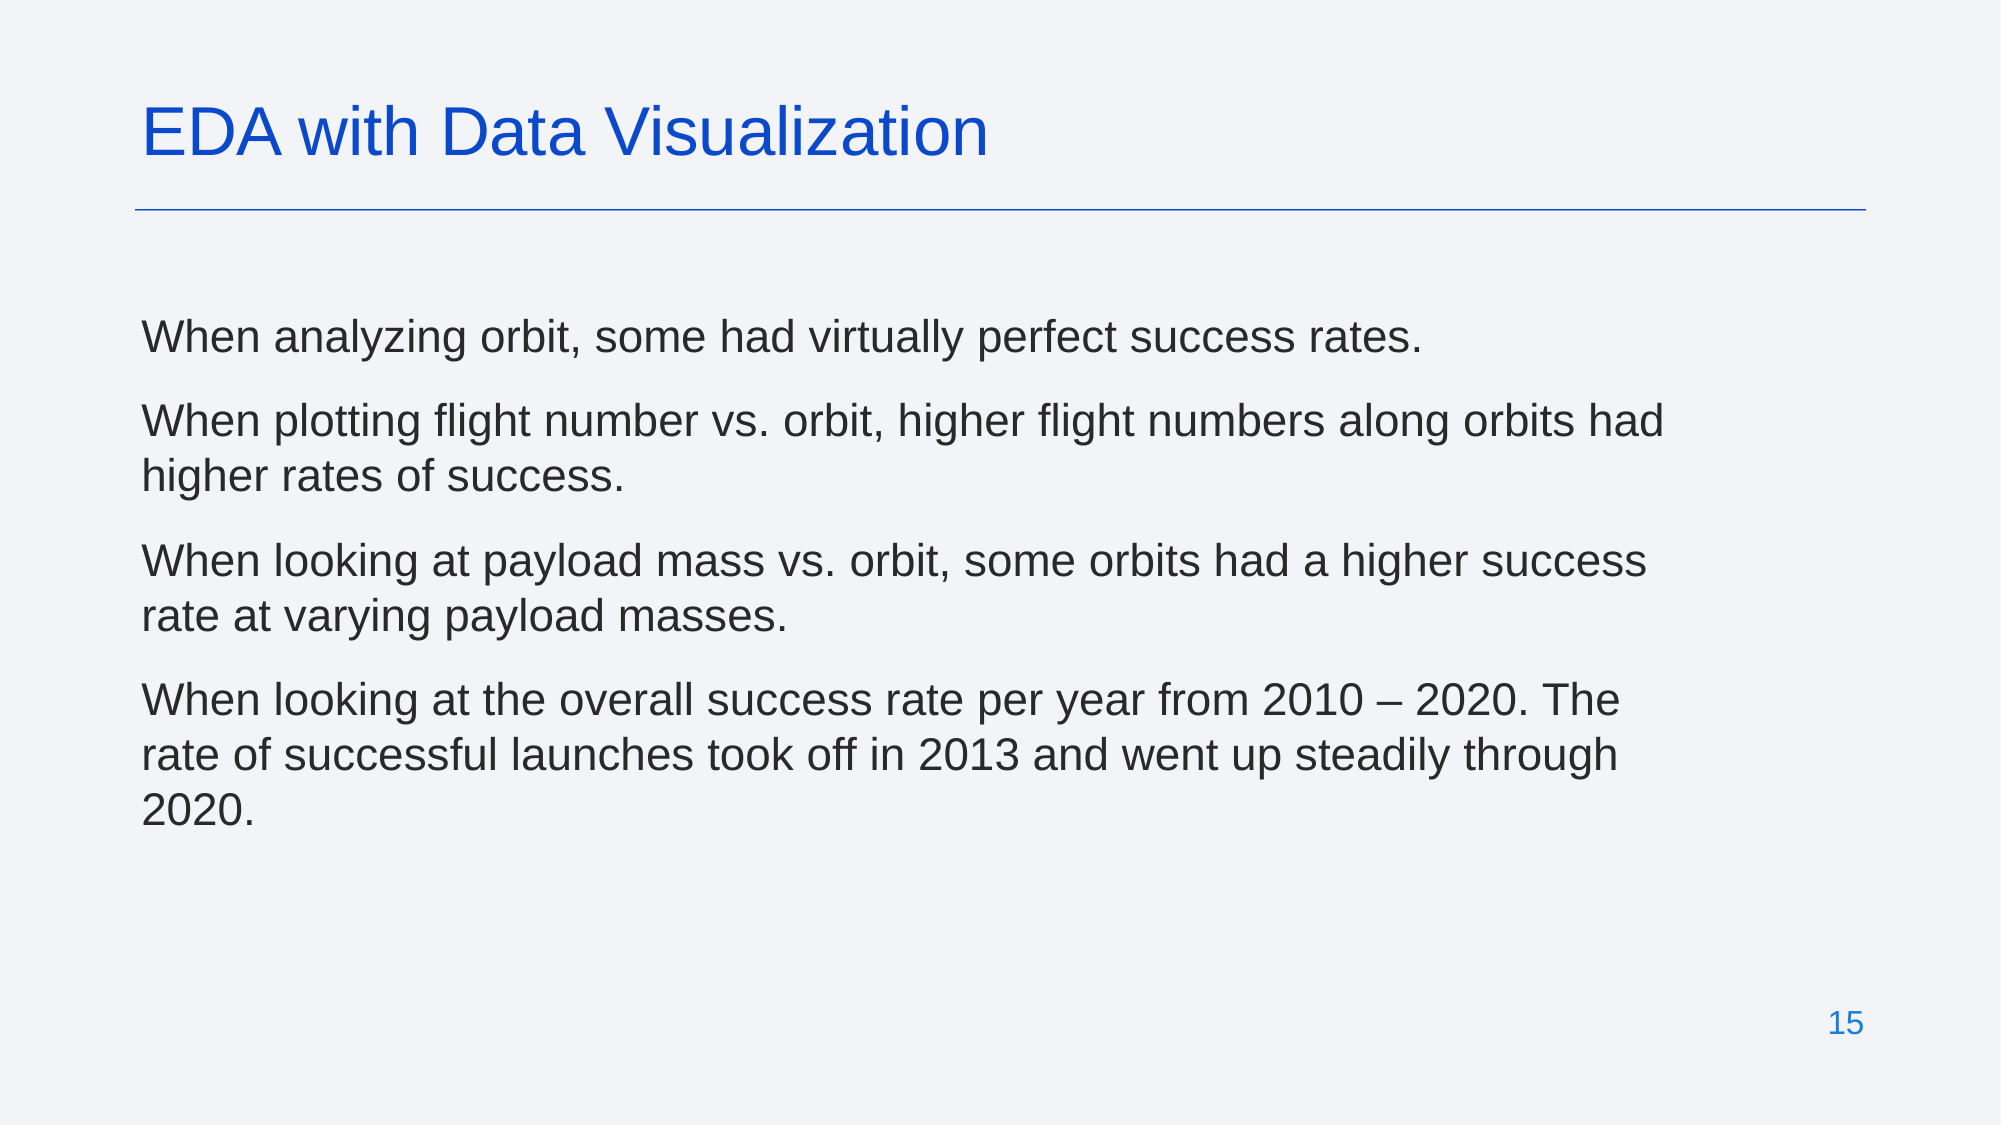

EDA with Data Visualization
When analyzing orbit, some had virtually perfect success rates.
When plotting flight number vs. orbit, higher flight numbers along orbits had higher rates of success.
When looking at payload mass vs. orbit, some orbits had a higher success rate at varying payload masses.
When looking at the overall success rate per year from 2010 – 2020. The rate of successful launches took off in 2013 and went up steadily through 2020.
15